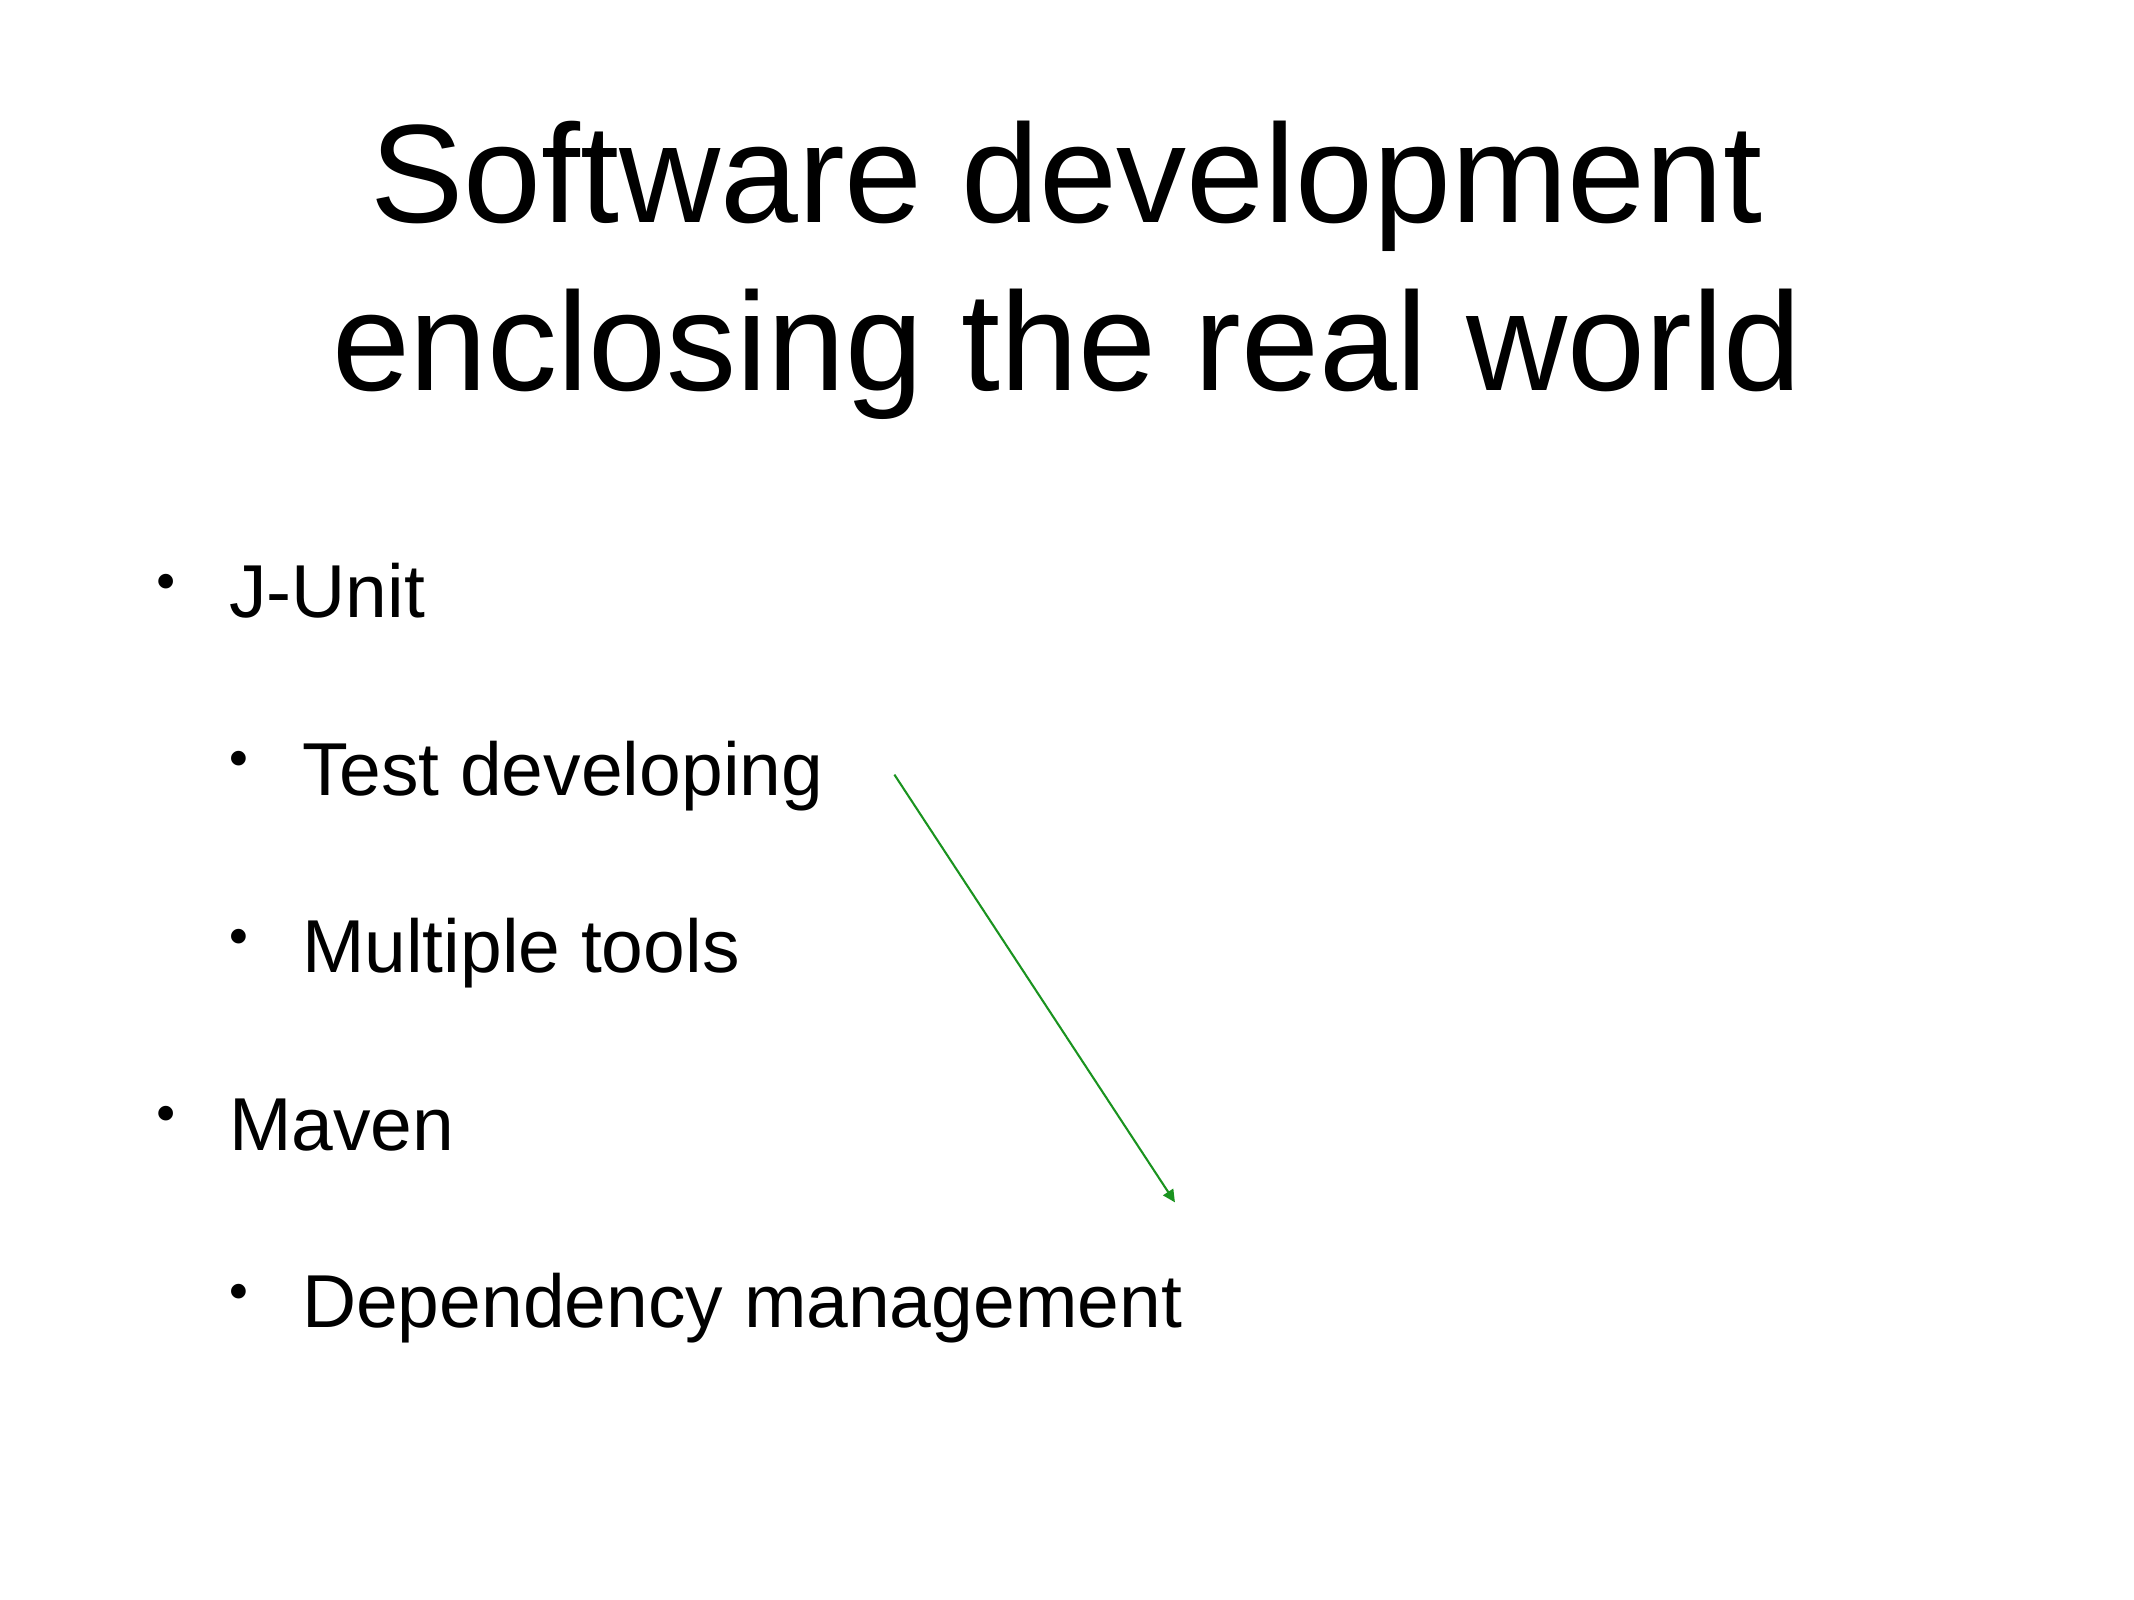

# Software development
enclosing the real world
J-Unit
Test developing
Multiple tools
Maven
Dependency management